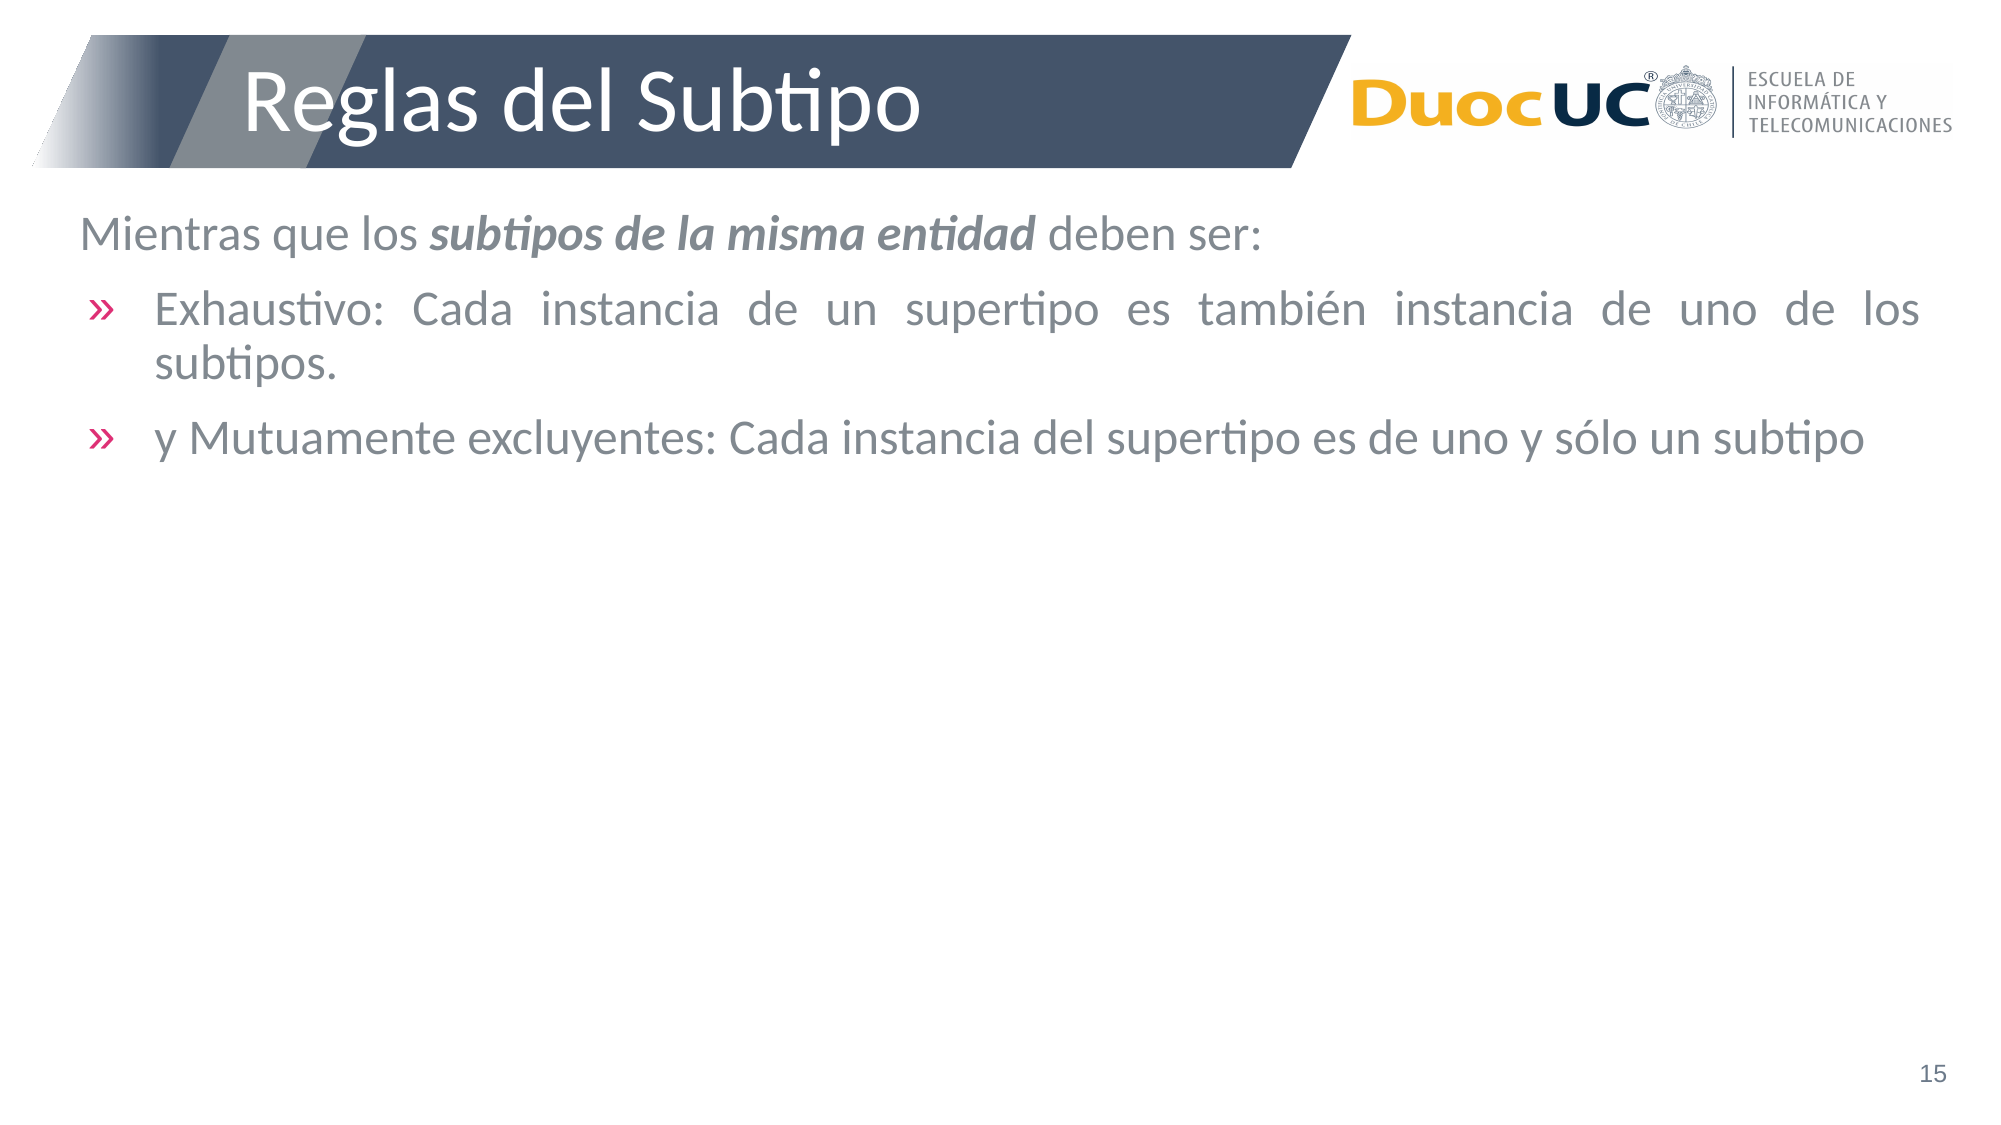

# Reglas del Subtipo
Mientras que los subtipos de la misma entidad deben ser:
Exhaustivo: Cada instancia de un supertipo es también instancia de uno de los subtipos.
y Mutuamente excluyentes: Cada instancia del supertipo es de uno y sólo un subtipo